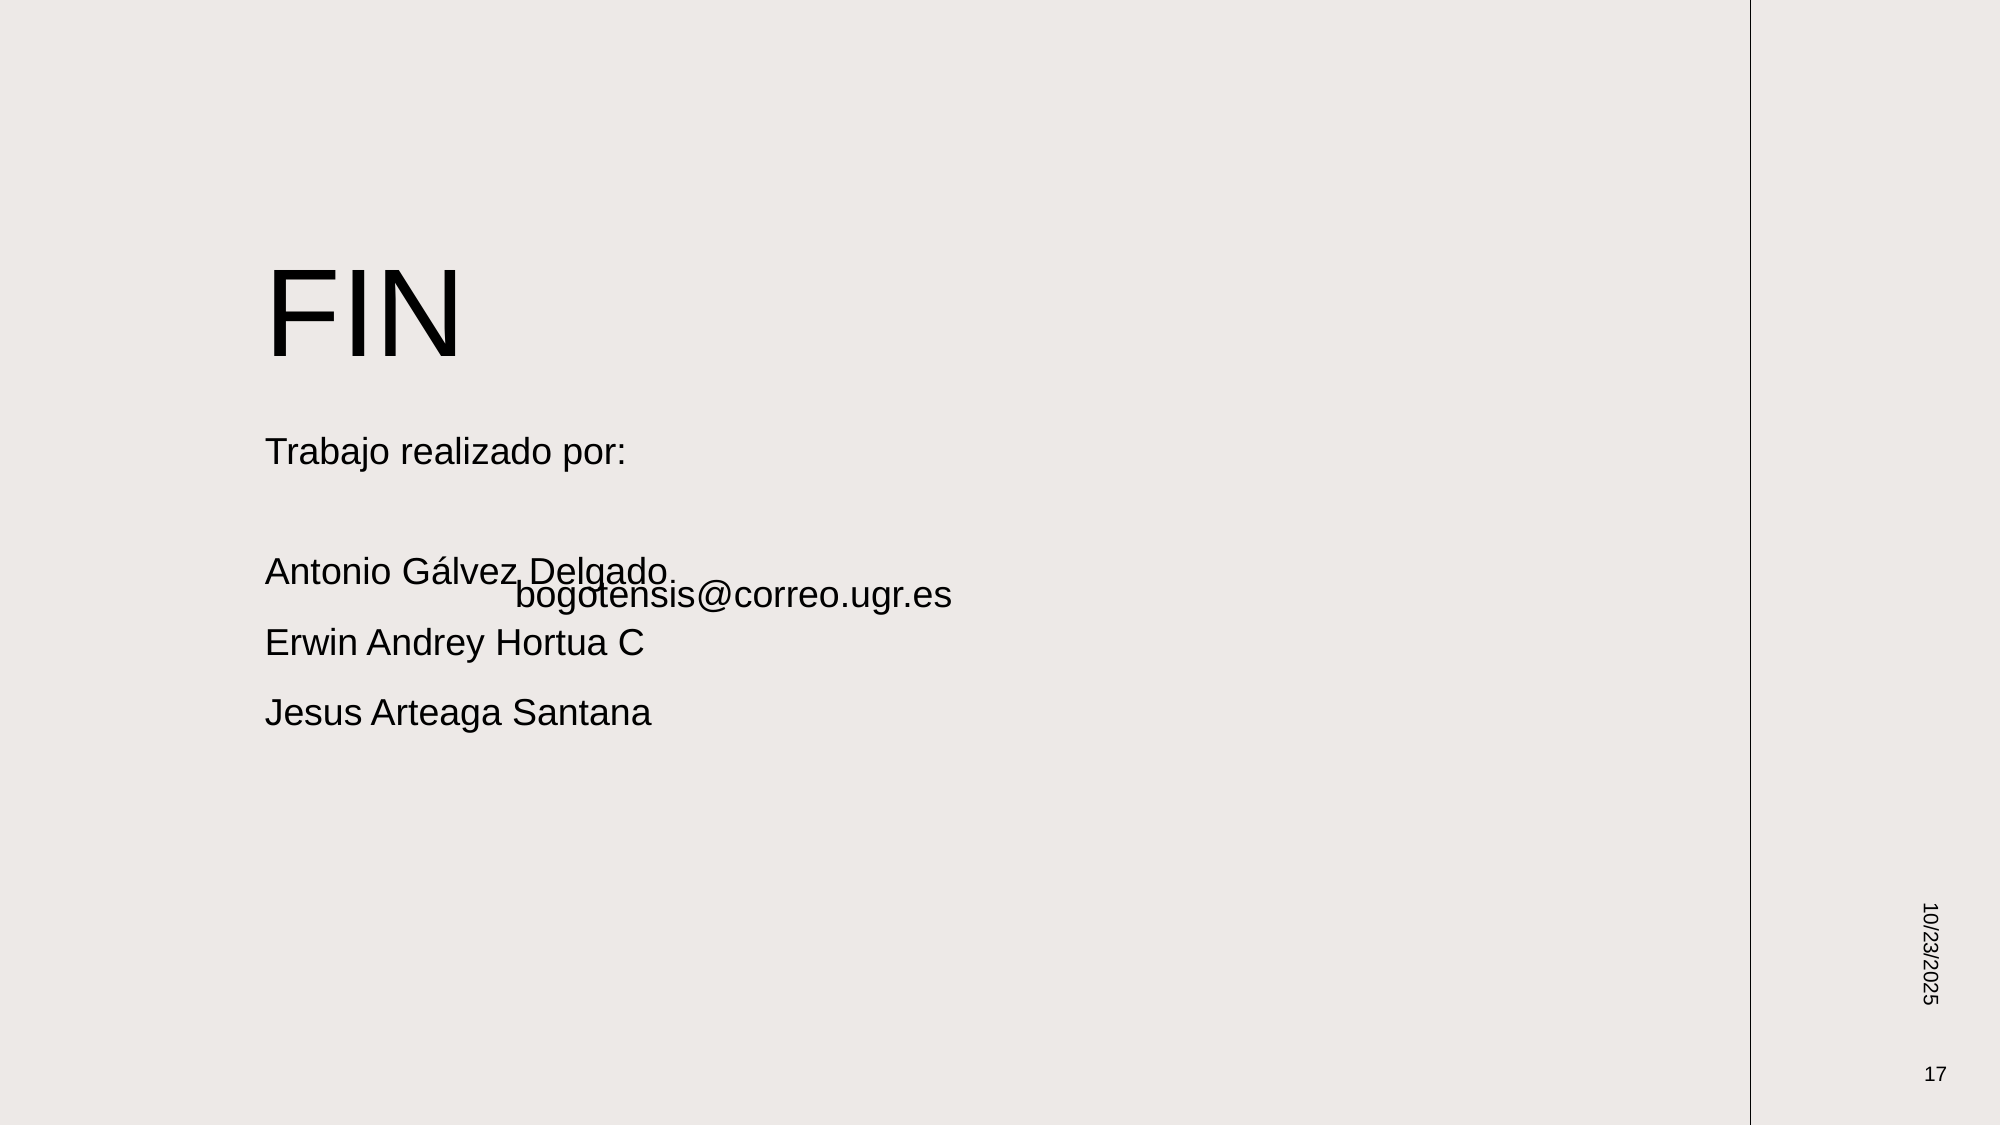

# FIN
Trabajo realizado por:
Antonio Gálvez Delgado
Erwin Andrey Hortua C
Jesus Arteaga Santana
bogotensis@correo.ugr.es

10/23/2025
17